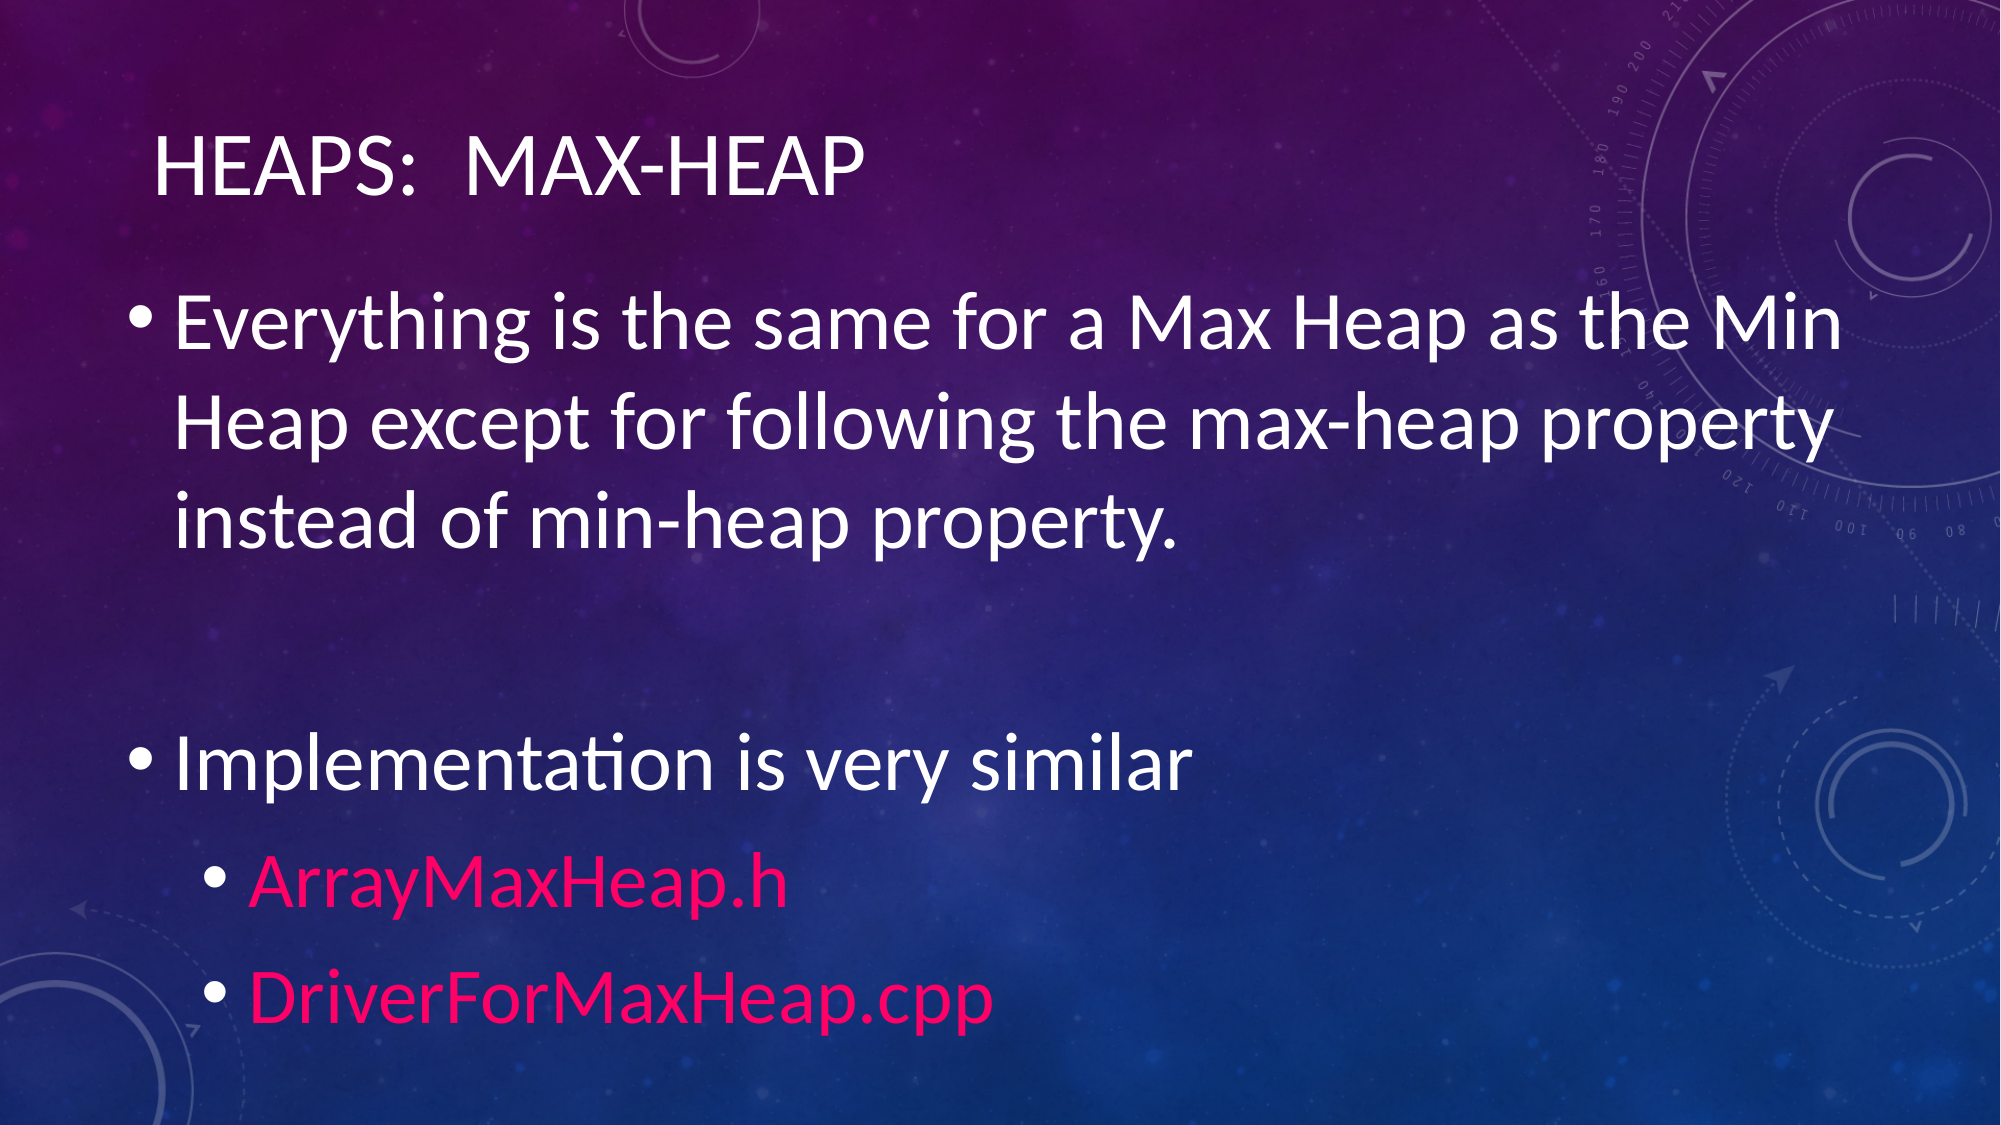

# heaps:  Max-Heap
Everything is the same for a Max Heap as the Min Heap except for following the max-heap property instead of min-heap property.

Implementation is very similar
ArrayMaxHeap.h
DriverForMaxHeap.cpp